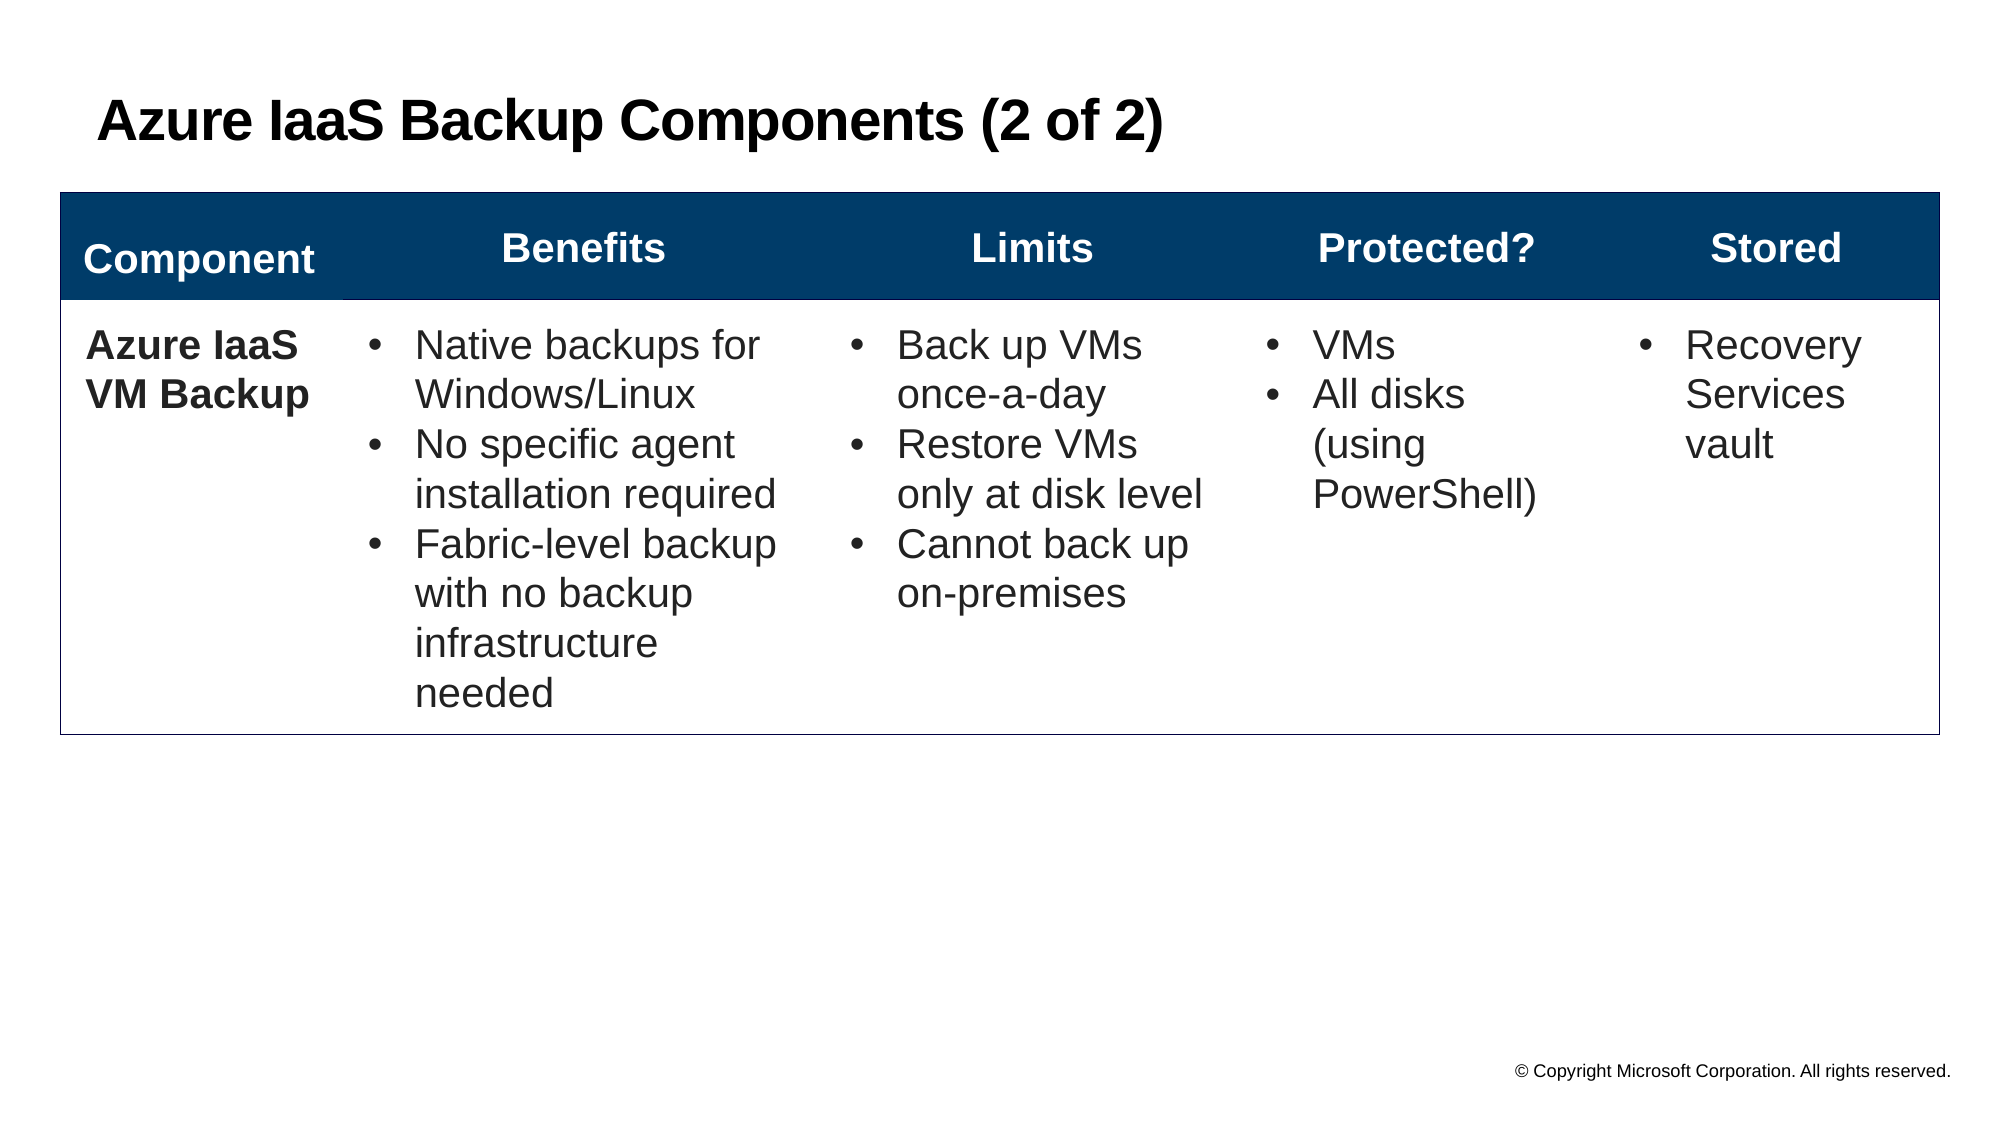

# Azure IaaS Backup Components (2 of 2)
| Component | Benefits | Limits | Protected? | Stored |
| --- | --- | --- | --- | --- |
| Azure IaaS VM Backup | Native backups for Windows/Linux No specific agent installation required Fabric-level backup with no backup infrastructure needed | Back up VMs once-a-day Restore VMs only at disk level Cannot back up on-premises | VMs All disks (using PowerShell) | Recovery Services vault |